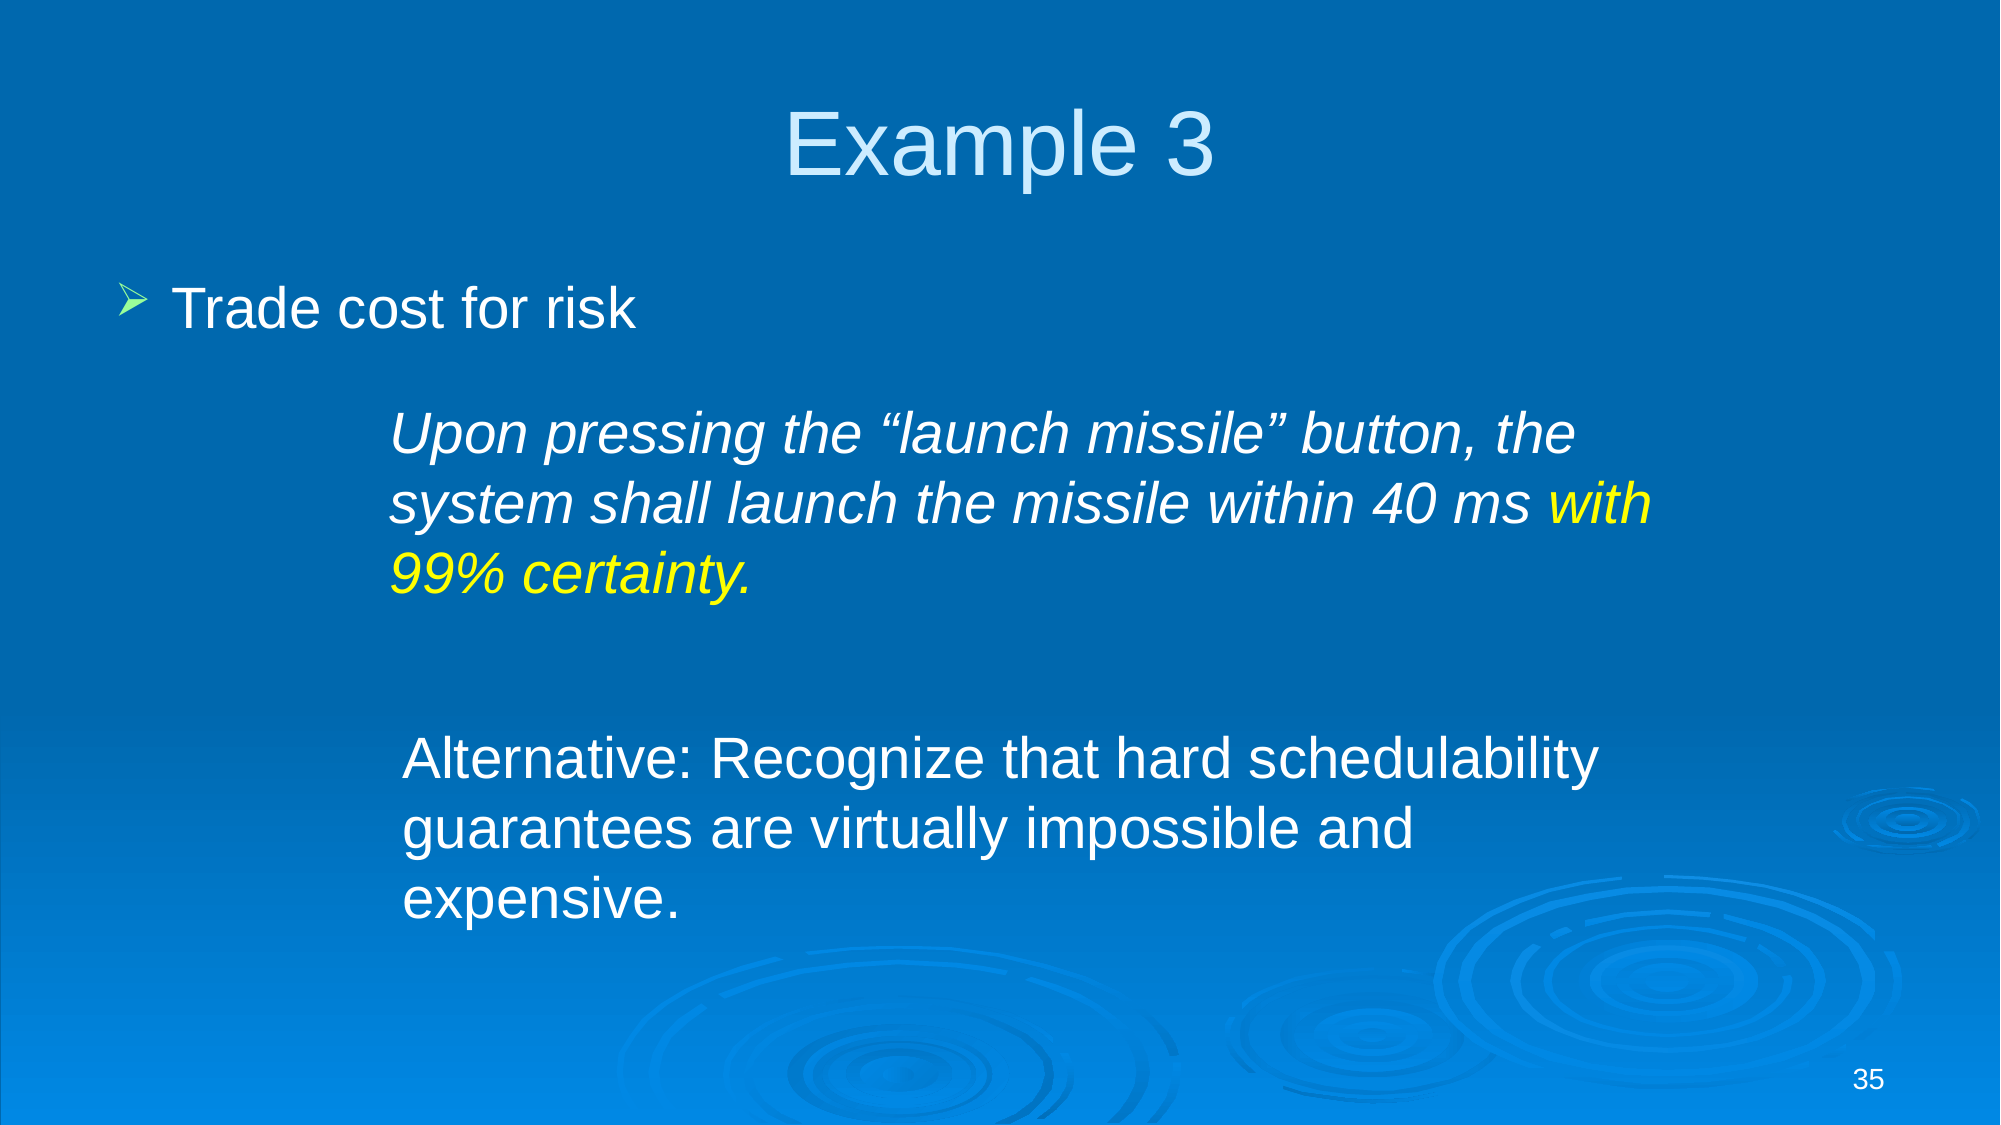

# Example 3
Trade cost for risk
Upon pressing the “launch missile” button, the system shall launch the missile within 40 ms with 99% certainty.
Alternative: Recognize that hard schedulability guarantees are virtually impossible and expensive.
35